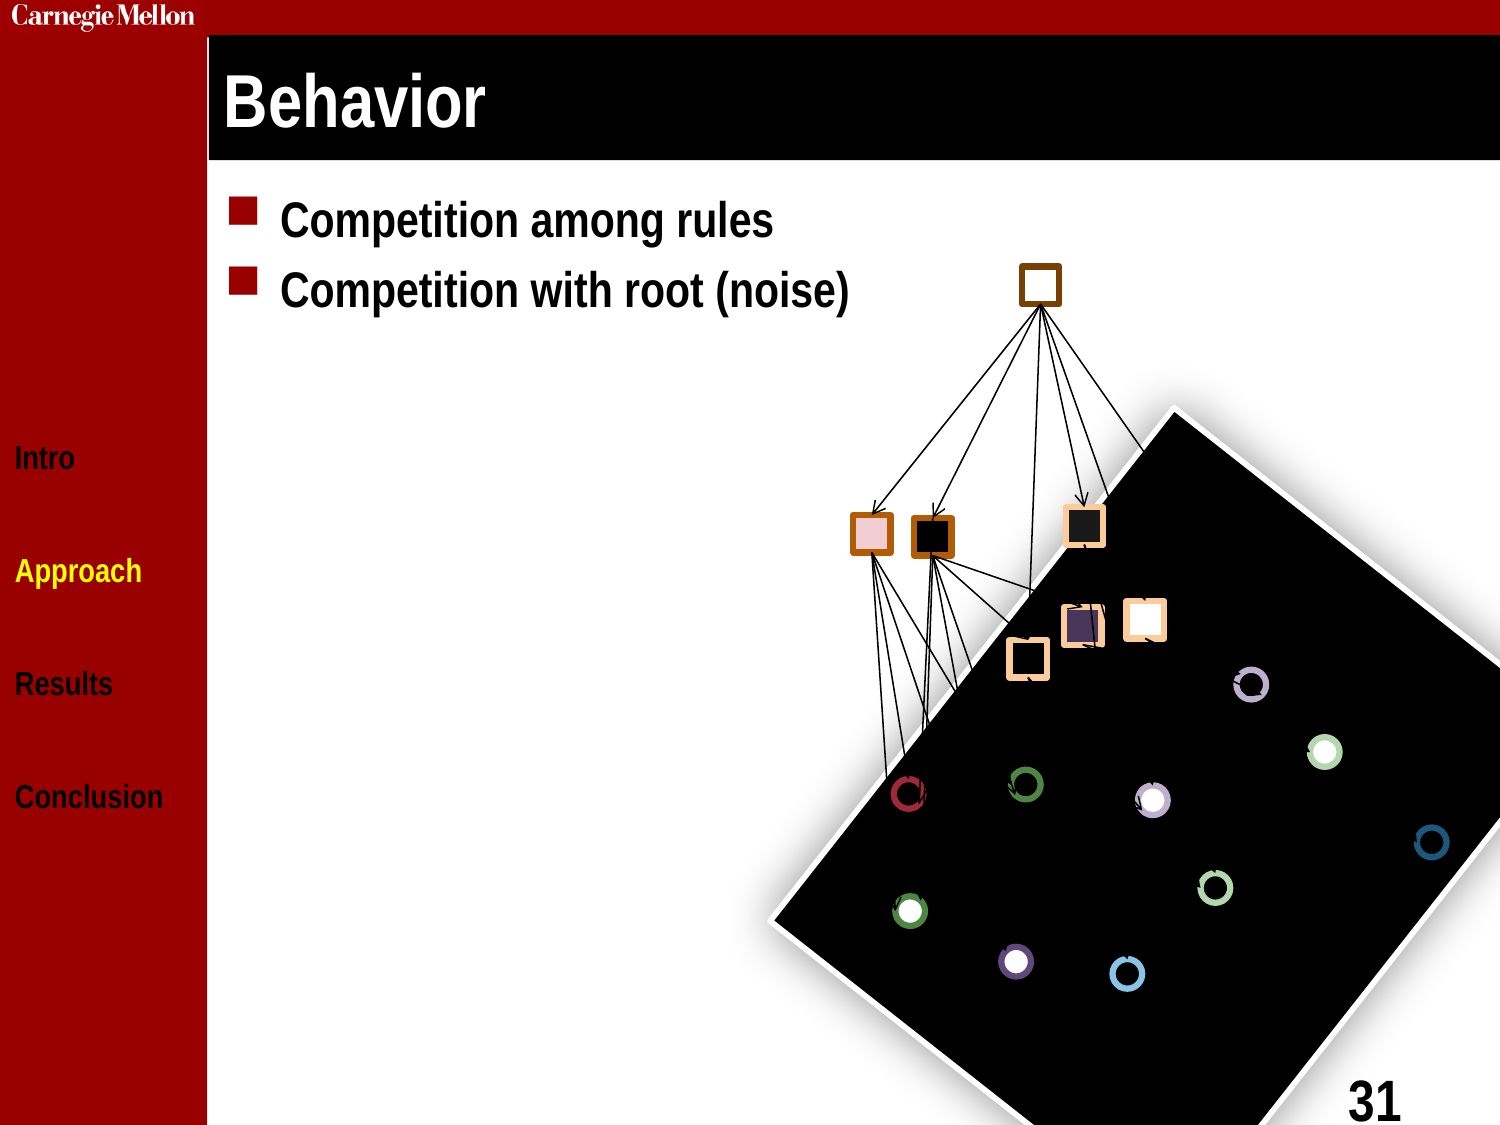

# Behavior
Competition among rules
Competition with root (noise)

Intro

Approach

Results

Conclusion